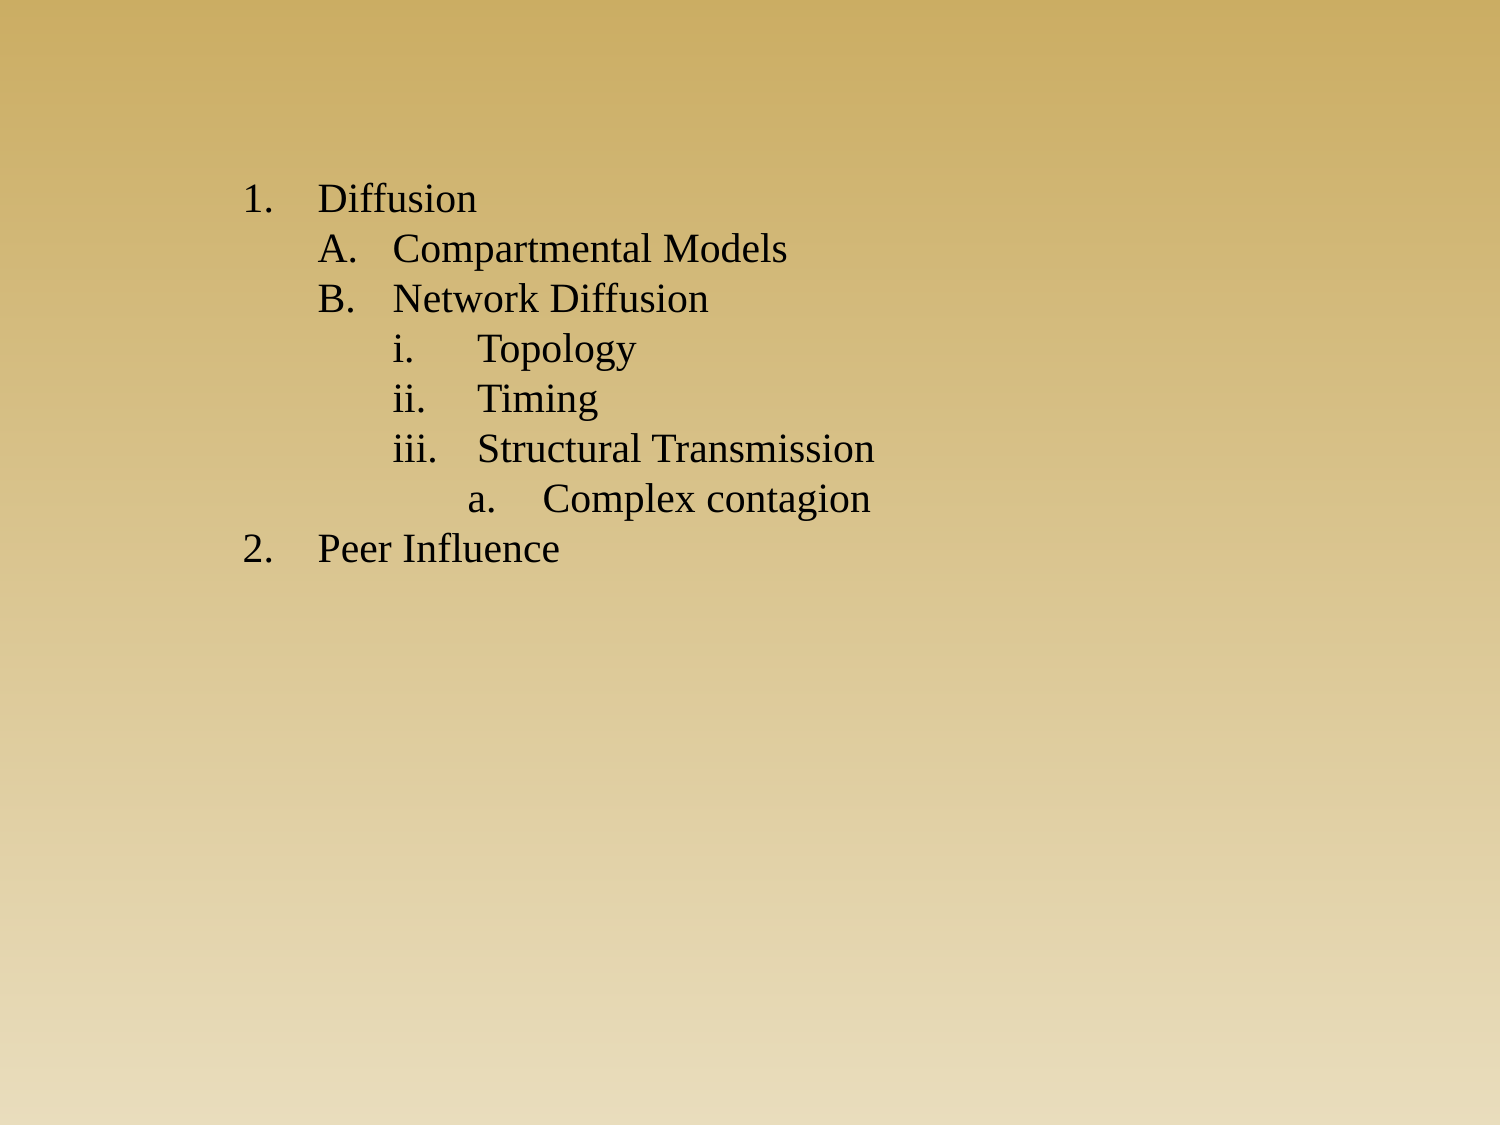

Diffusion
Compartmental Models
Network Diffusion
Topology
Timing
Structural Transmission
Complex contagion
Peer Influence